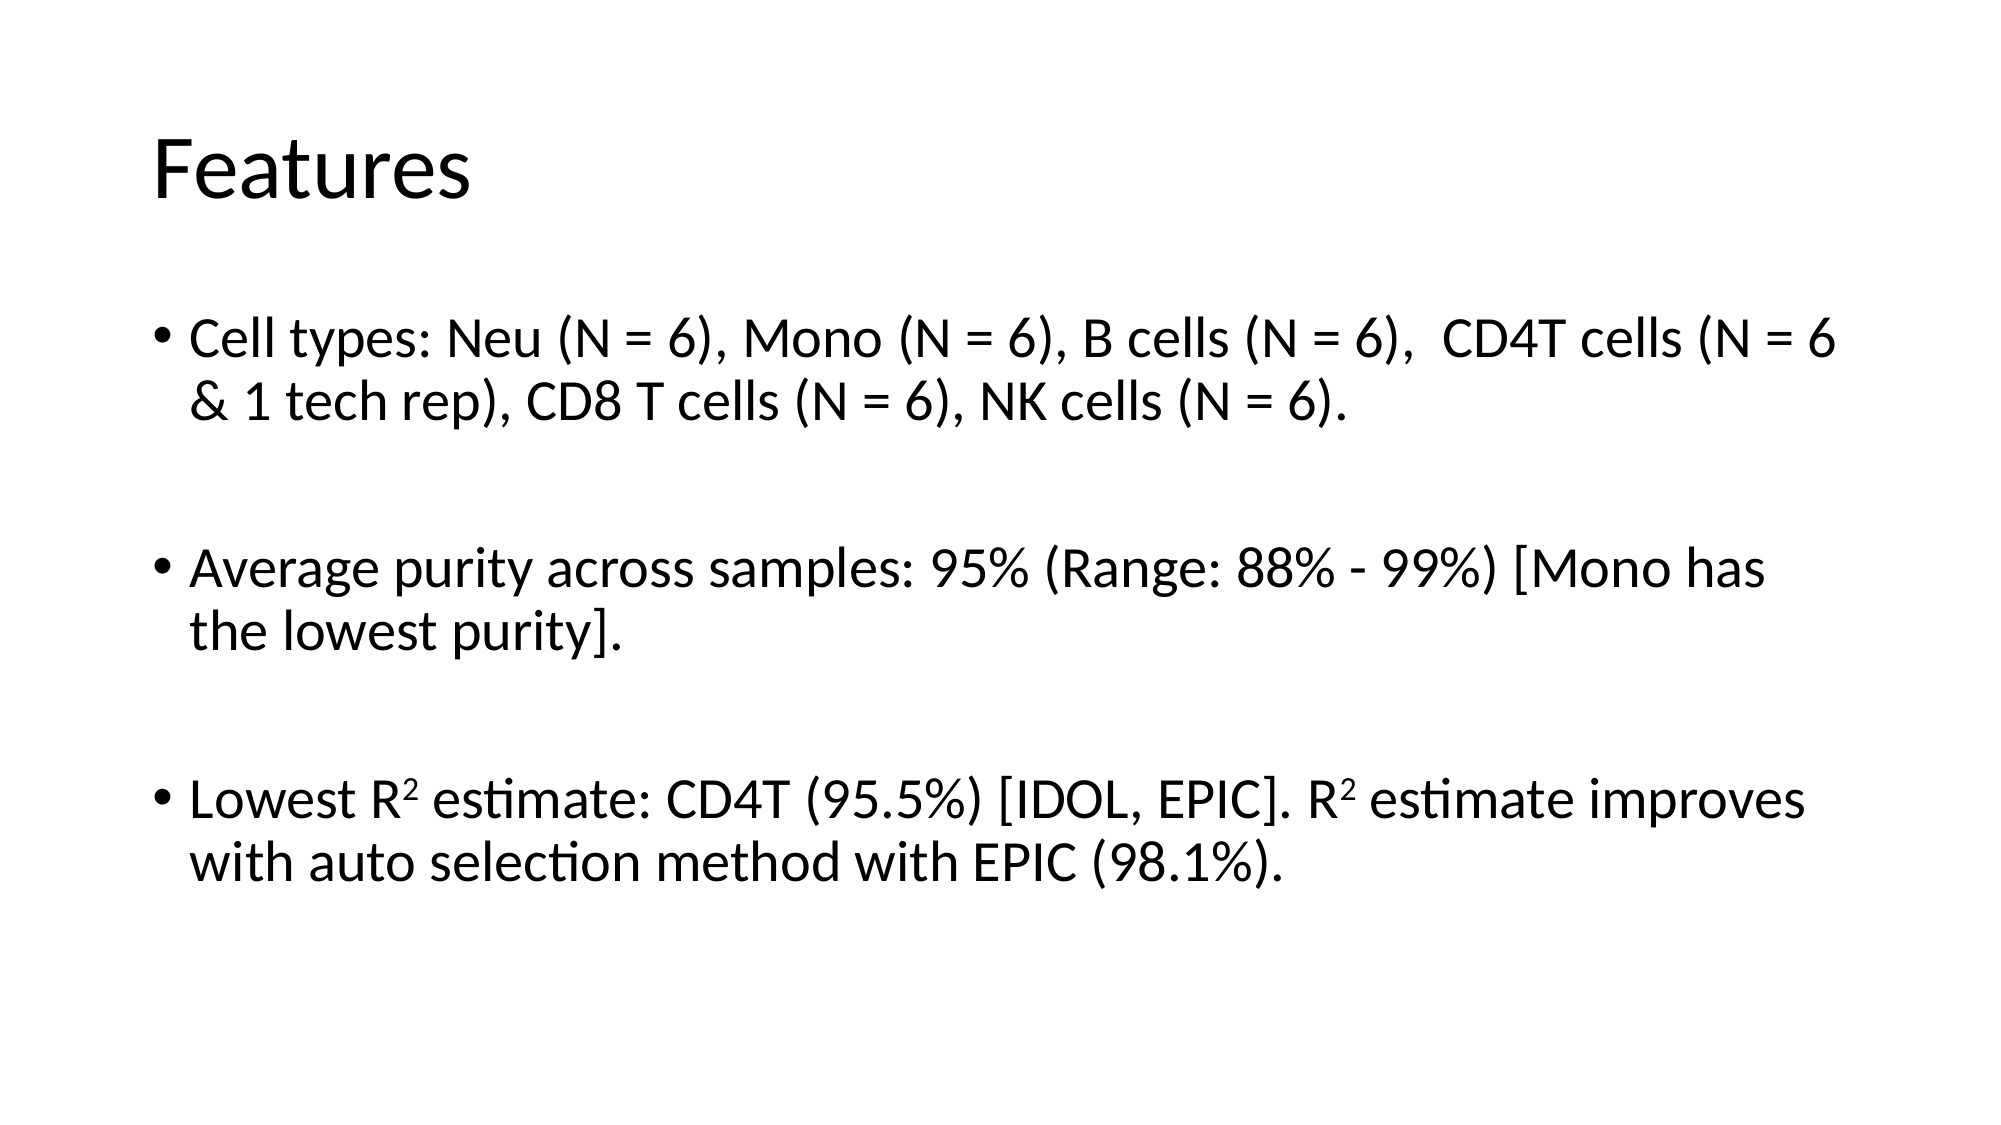

# Features
Cell types: Neu (N = 6), Mono (N = 6), B cells (N = 6),  CD4T cells (N = 6 & 1 tech rep), CD8 T cells (N = 6), NK cells (N = 6).

Average purity across samples: 95% (Range: 88% - 99%) [Mono has the lowest purity].

Lowest R2 estimate: CD4T (95.5%) [IDOL, EPIC]. R2 estimate improves with auto selection method with EPIC (98.1%).